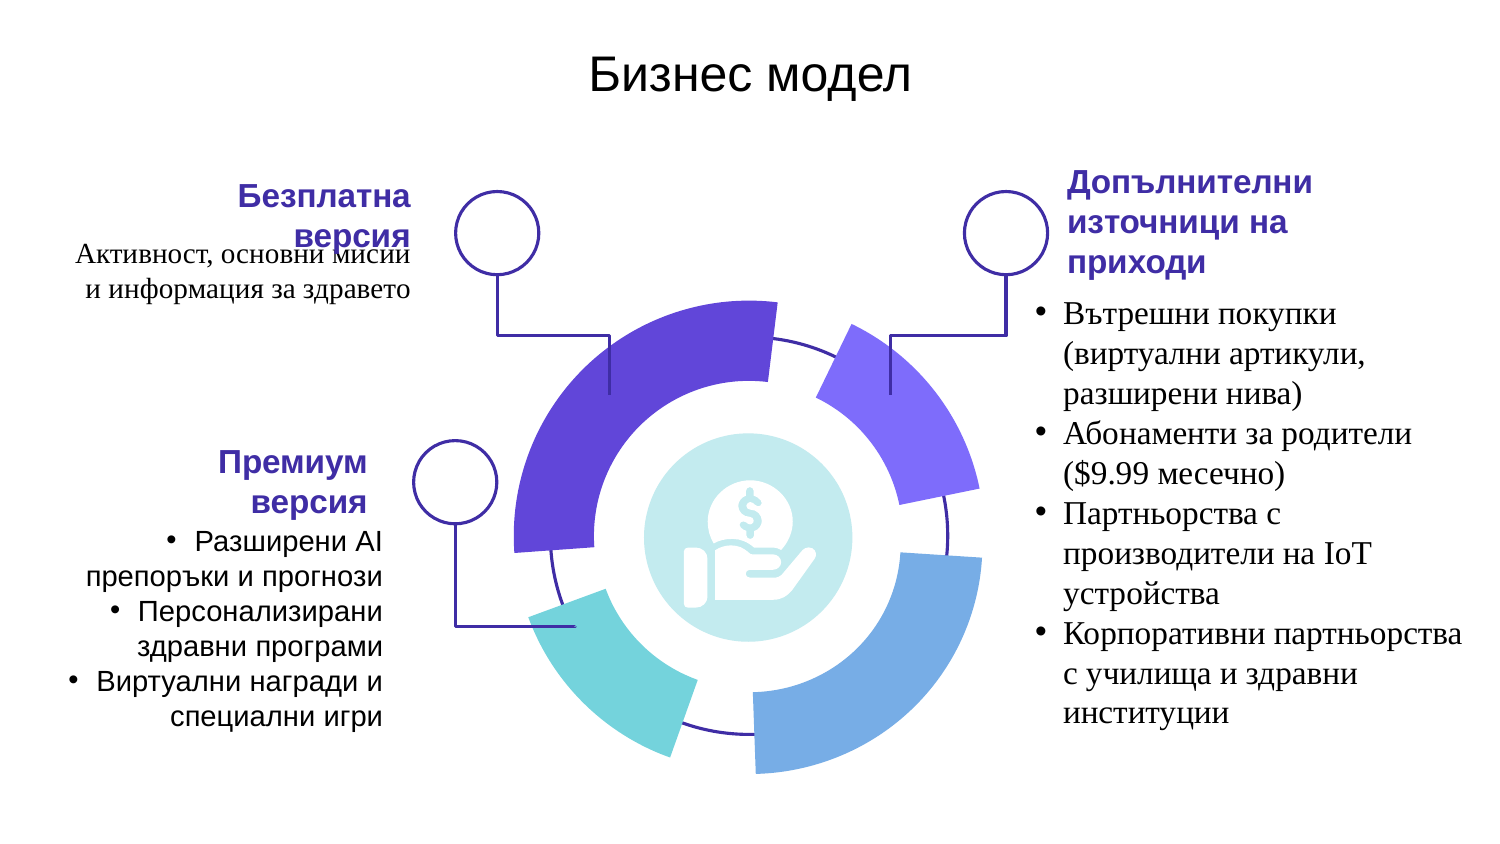

# Бизнес модел
Допълнителни източници на приходи

Безплатна версия

Активност, основни мисии и информация за здравето

Вътрешни покупки (виртуални артикули, разширени нива)
Абонаменти за родители ($9.99 месечно)
Партньорства с производители на IoT устройства
Корпоративни партньорства с училища и здравни институции

Премиум версия

Разширени AI препоръки и прогнози
Персонализирани здравни програми
Виртуални награди и специални игри